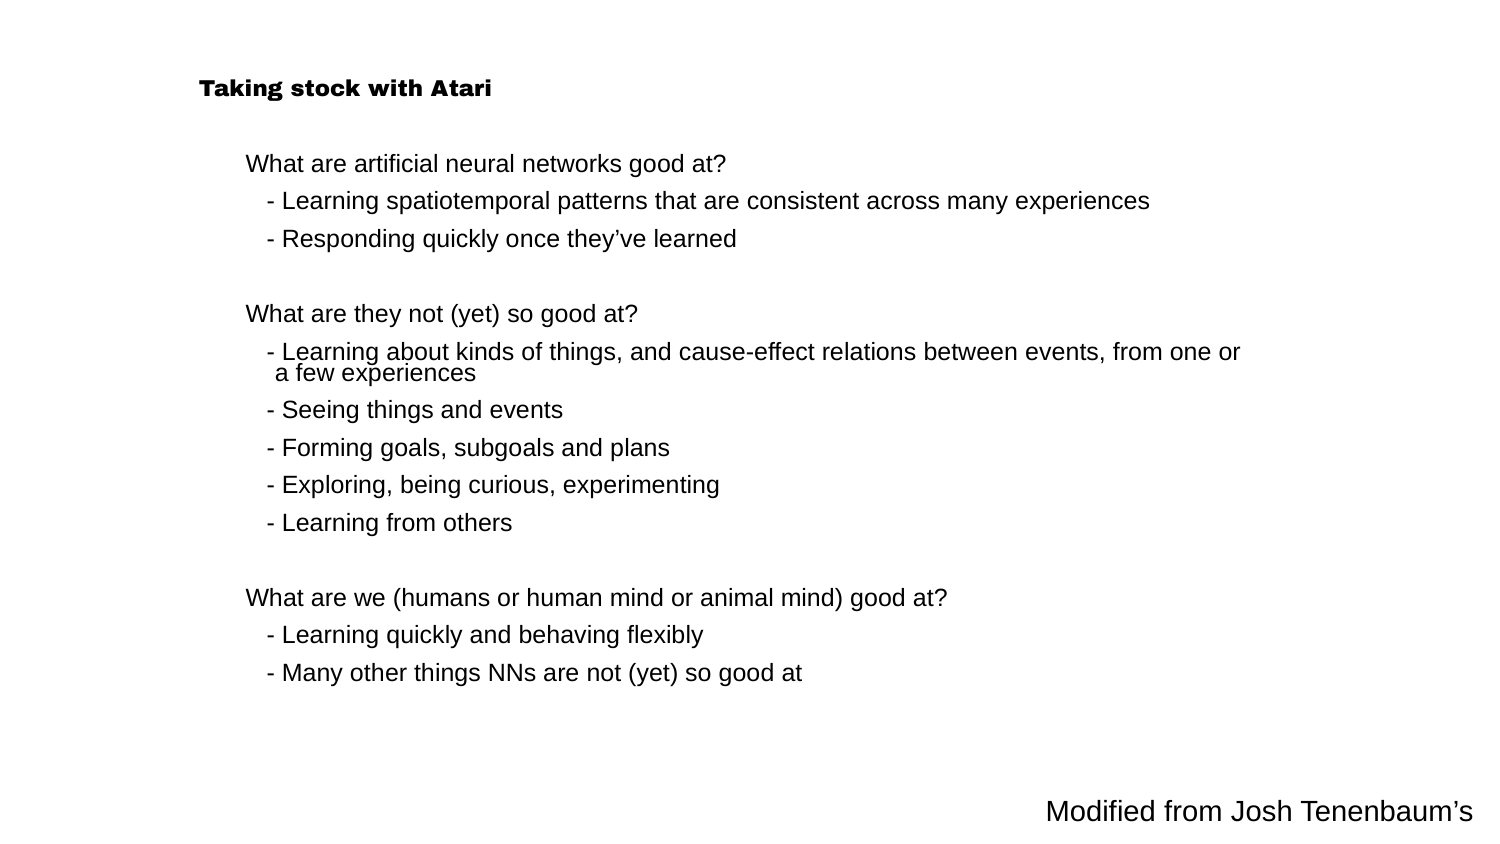

# Taking stock with Atari
What are artificial neural networks good at?
   - Learning spatiotemporal patterns that are consistent across many experiences
   - Responding quickly once they’ve learned

What are they not (yet) so good at?
   - Learning about kinds of things, and cause-effect relations between events, from one or a few experiences
   - Seeing things and events
   - Forming goals, subgoals and plans
   - Exploring, being curious, experimenting
   - Learning from others

What are we (humans or human mind or animal mind) good at?
   - Learning quickly and behaving flexibly
   - Many other things NNs are not (yet) so good at

Modified from Josh Tenenbaum’s